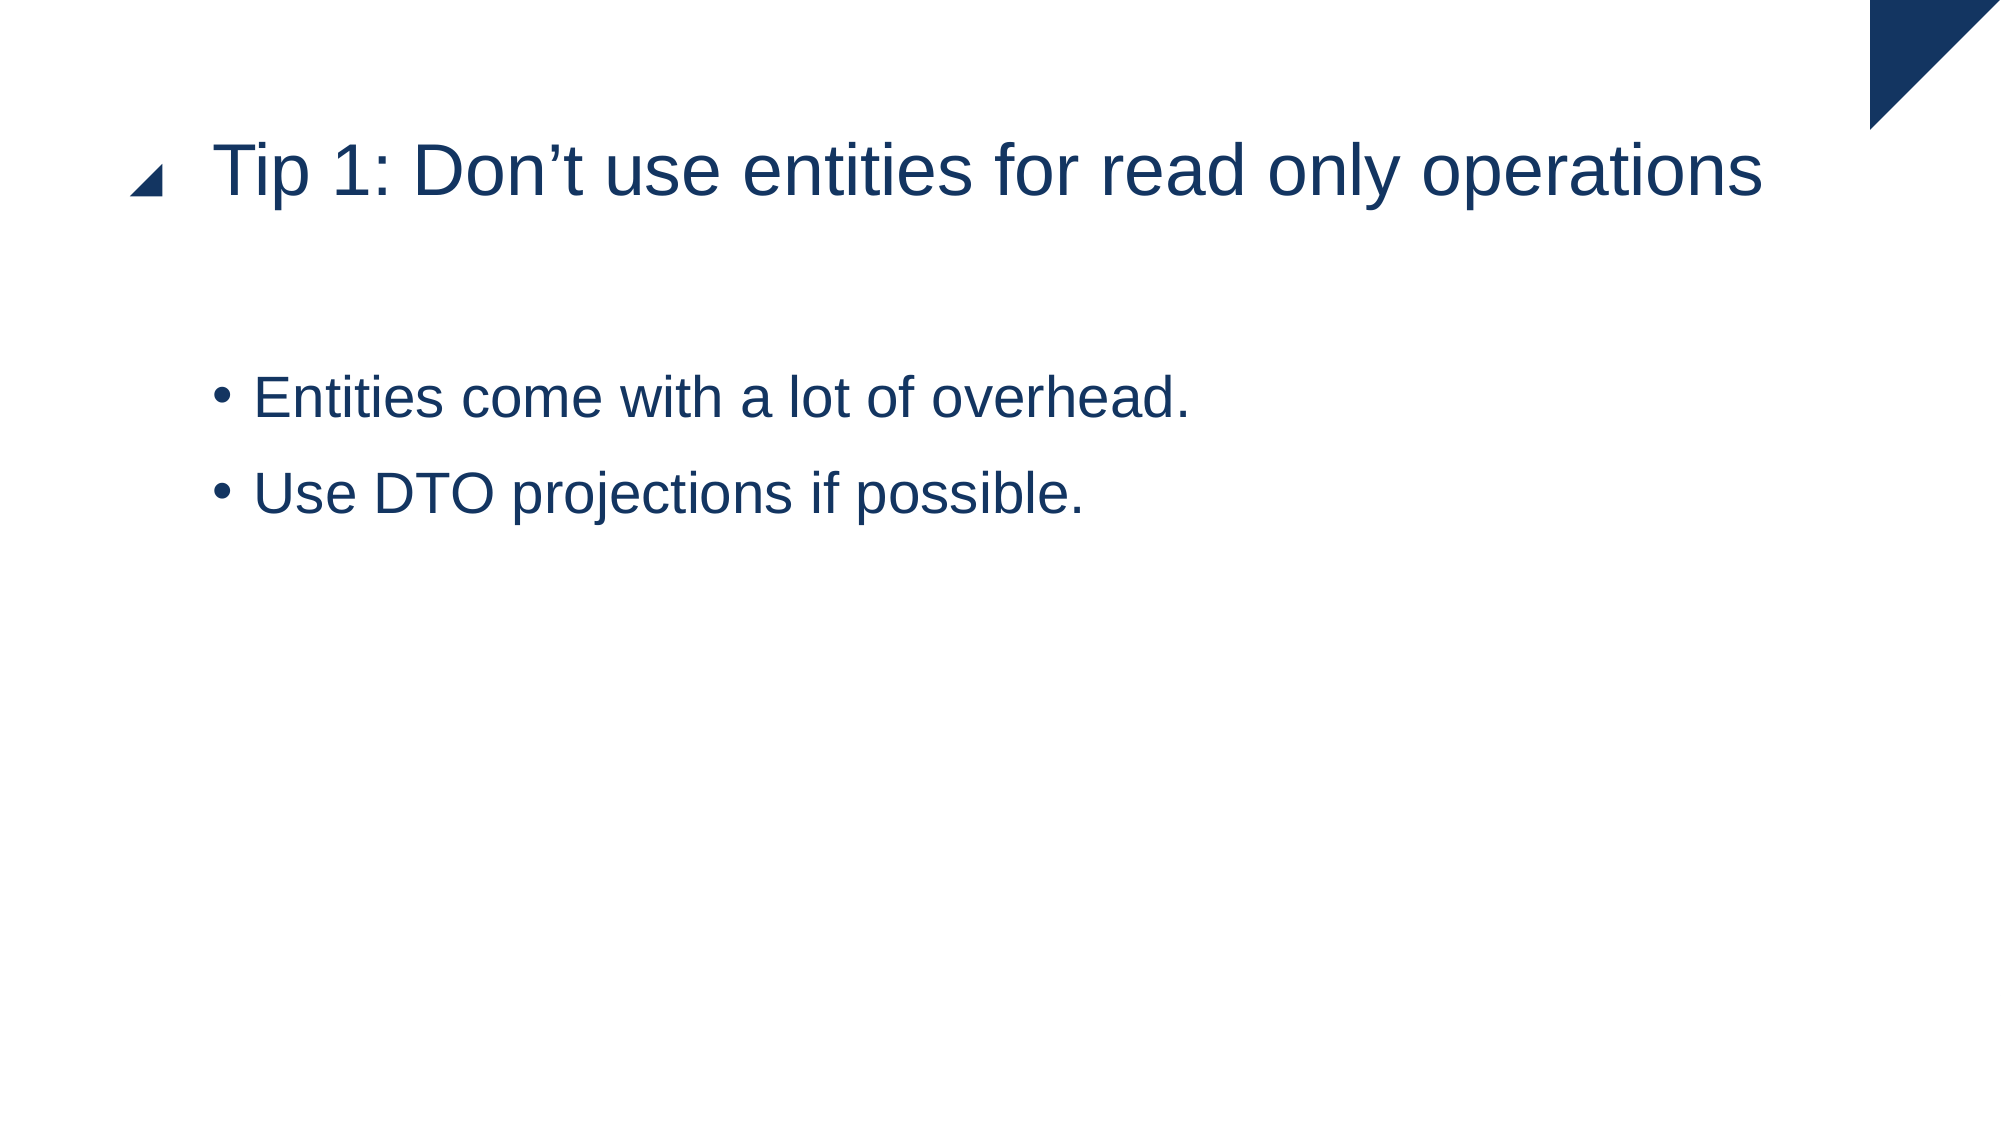

# Tip 1: Don’t use entities for read only operations
Entities come with a lot of overhead.
Use DTO projections if possible.